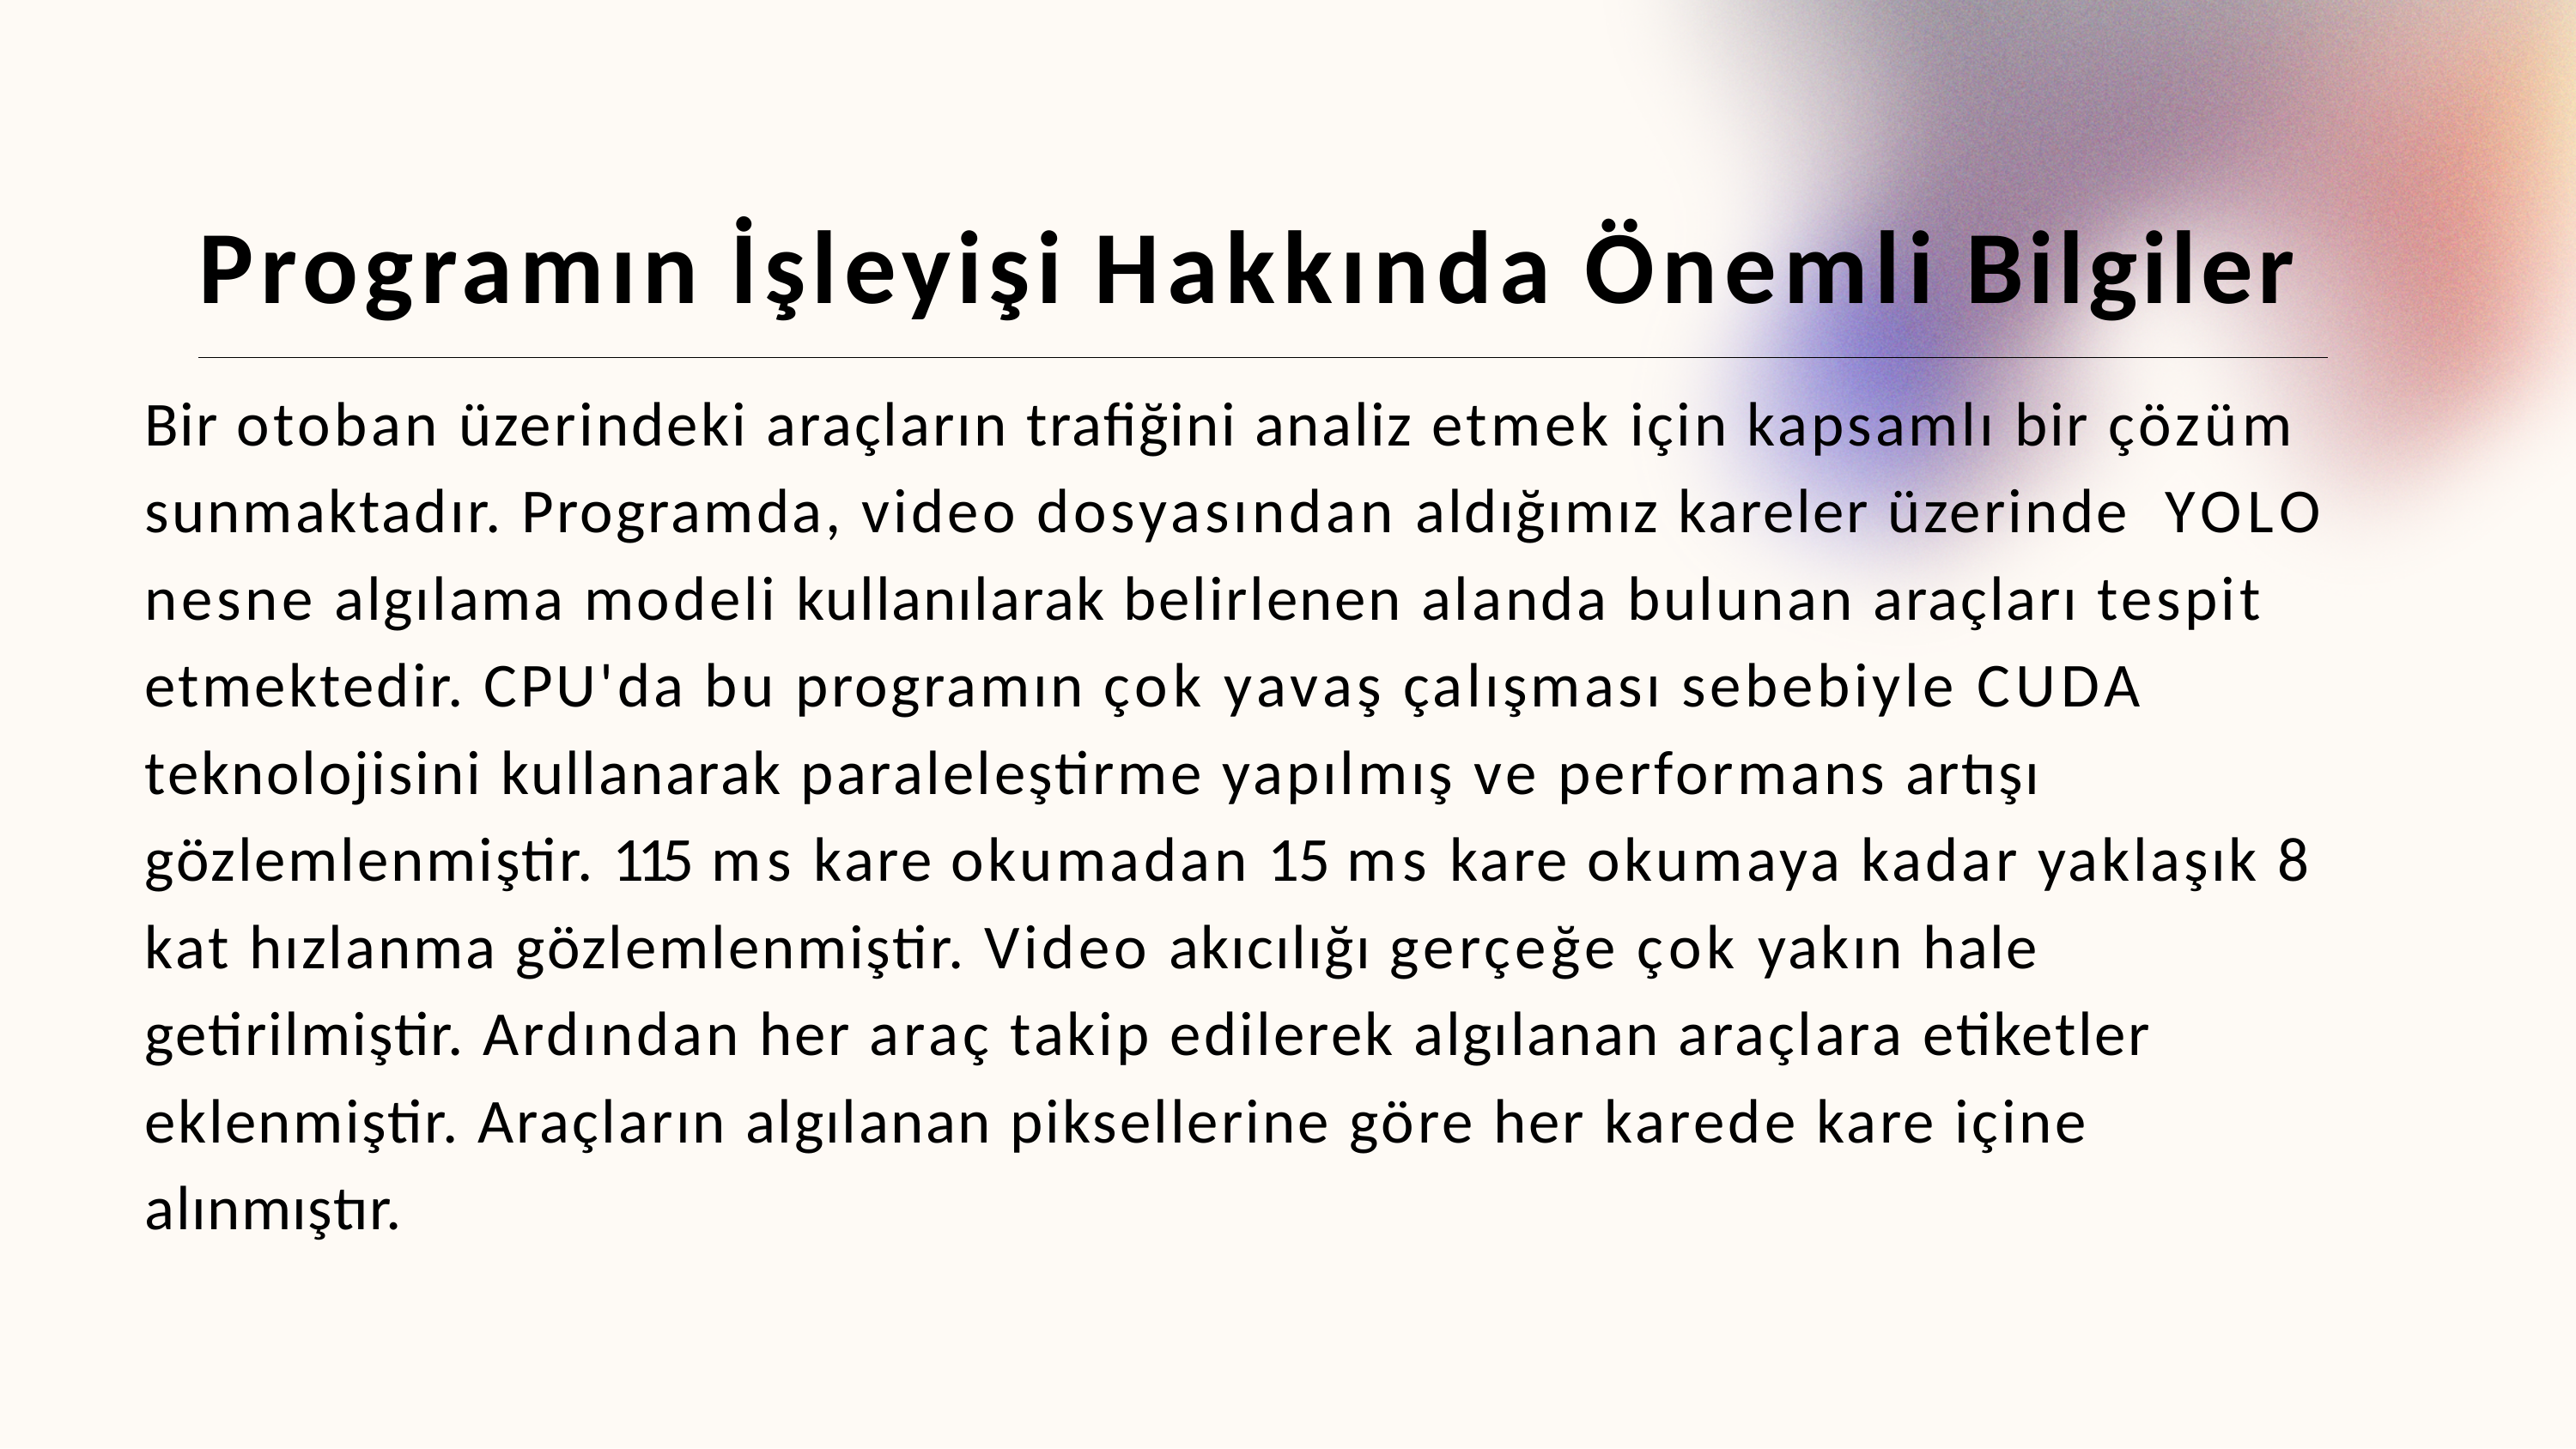

# Programın İşleyişi Hakkında Önemli Bilgiler

Bir otoban üzerindeki araçların trafiğini analiz etmek için kapsamlı bir çözüm sunmaktadır. Programda, video dosyasından aldığımız kareler üzerinde  YOLO nesne algılama modeli kullanılarak belirlenen alanda bulunan araçları tespit etmektedir. CPU'da bu programın çok yavaş çalışması sebebiyle CUDA teknolojisini kullanarak paraleleştirme yapılmış ve performans artışı gözlemlenmiştir. 115 ms kare okumadan 15 ms kare okumaya kadar yaklaşık 8 kat hızlanma gözlemlenmiştir. Video akıcılığı gerçeğe çok yakın hale getirilmiştir. Ardından her araç takip edilerek algılanan araçlara etiketler eklenmiştir. Araçların algılanan piksellerine göre her karede kare içine alınmıştır.